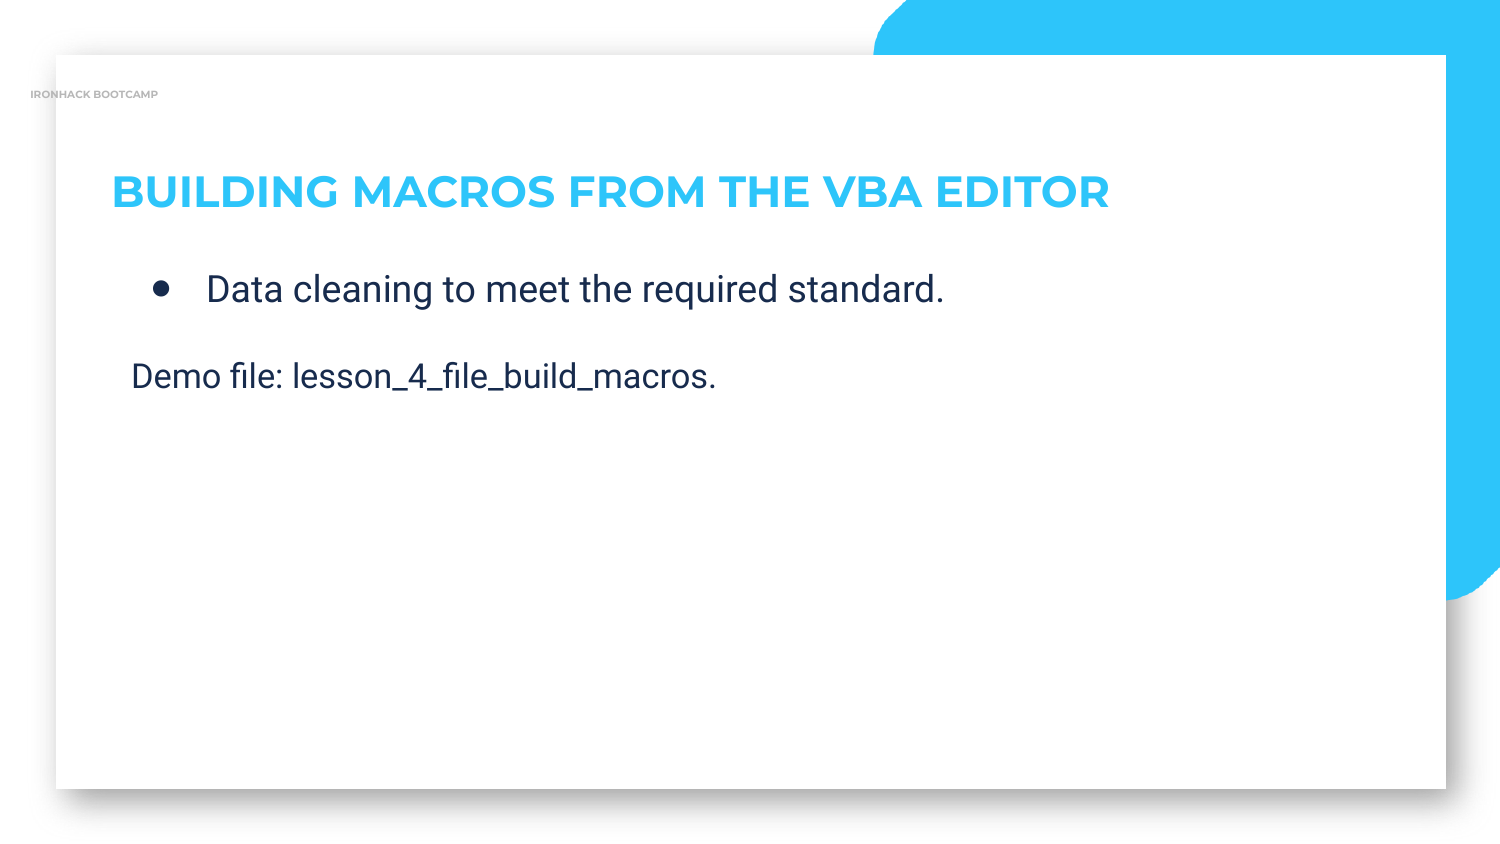

IRONHACK BOOTCAMP
BUILDING MACROS FROM THE VBA EDITOR
Data cleaning to meet the required standard.

Demo file: lesson_4_file_build_macros.